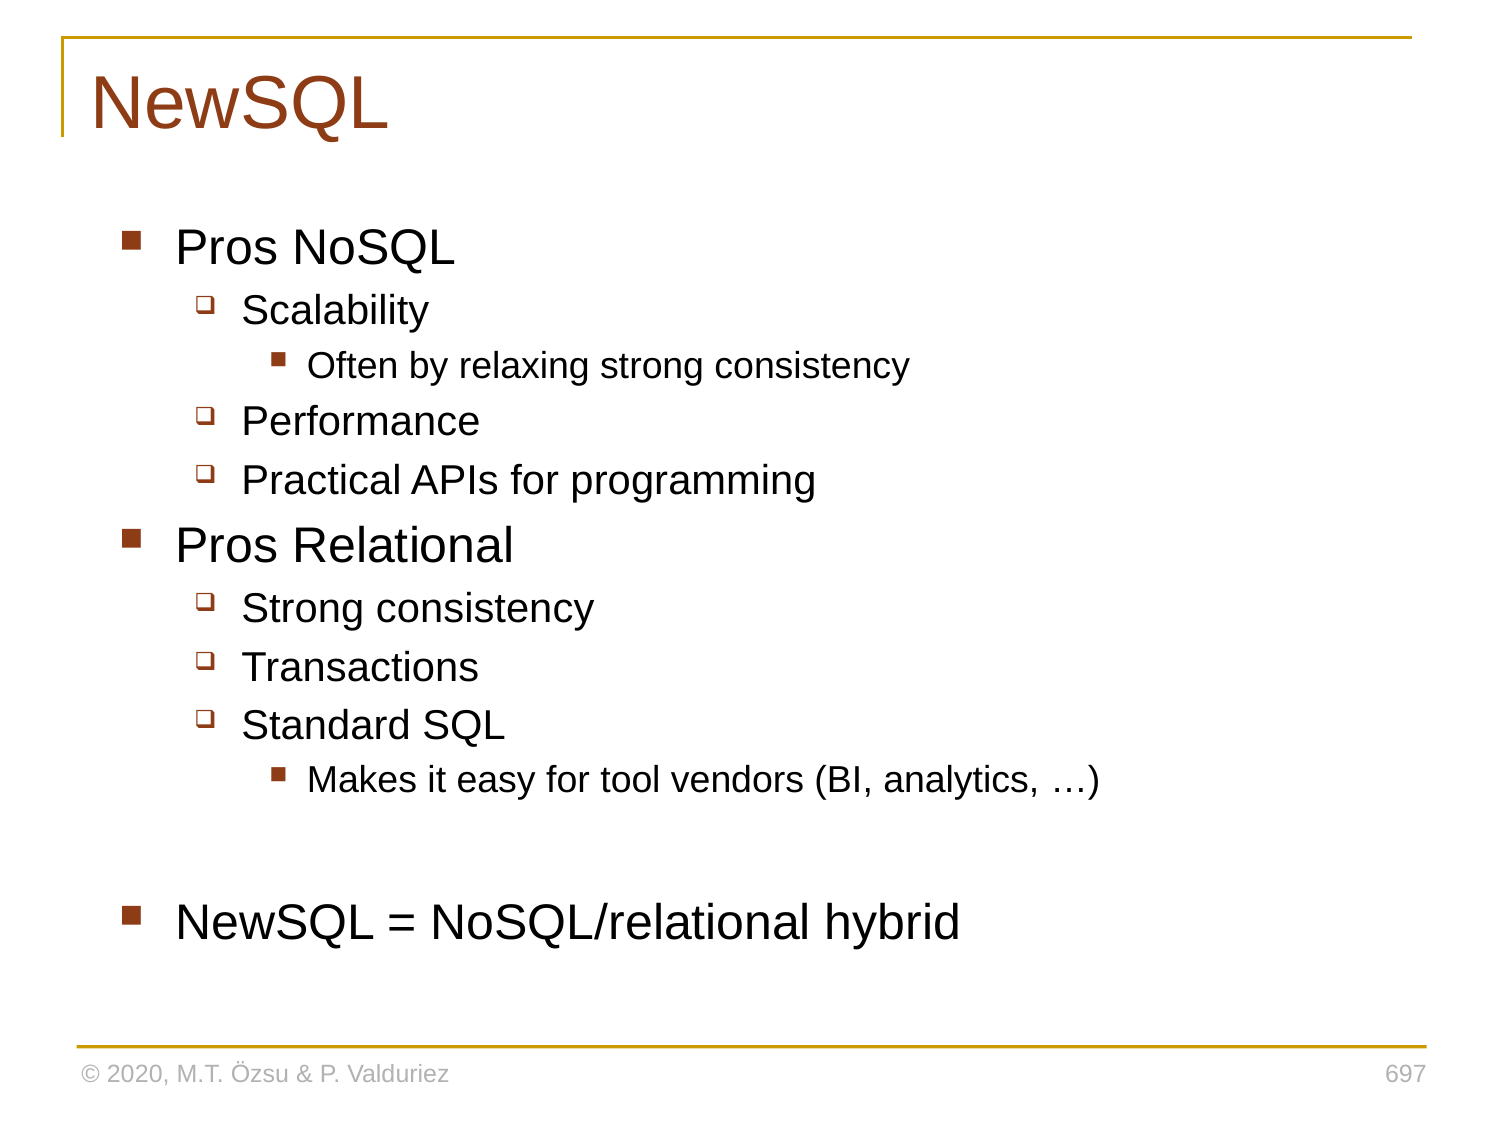

# NewSQL
Pros NoSQL
Scalability
Often by relaxing strong consistency
Performance
Practical APIs for programming
Pros Relational
Strong consistency
Transactions
Standard SQL
Makes it easy for tool vendors (BI, analytics, …)

NewSQL = NoSQL/relational hybrid
© 2020, M.T. Özsu & P. Valduriez
697